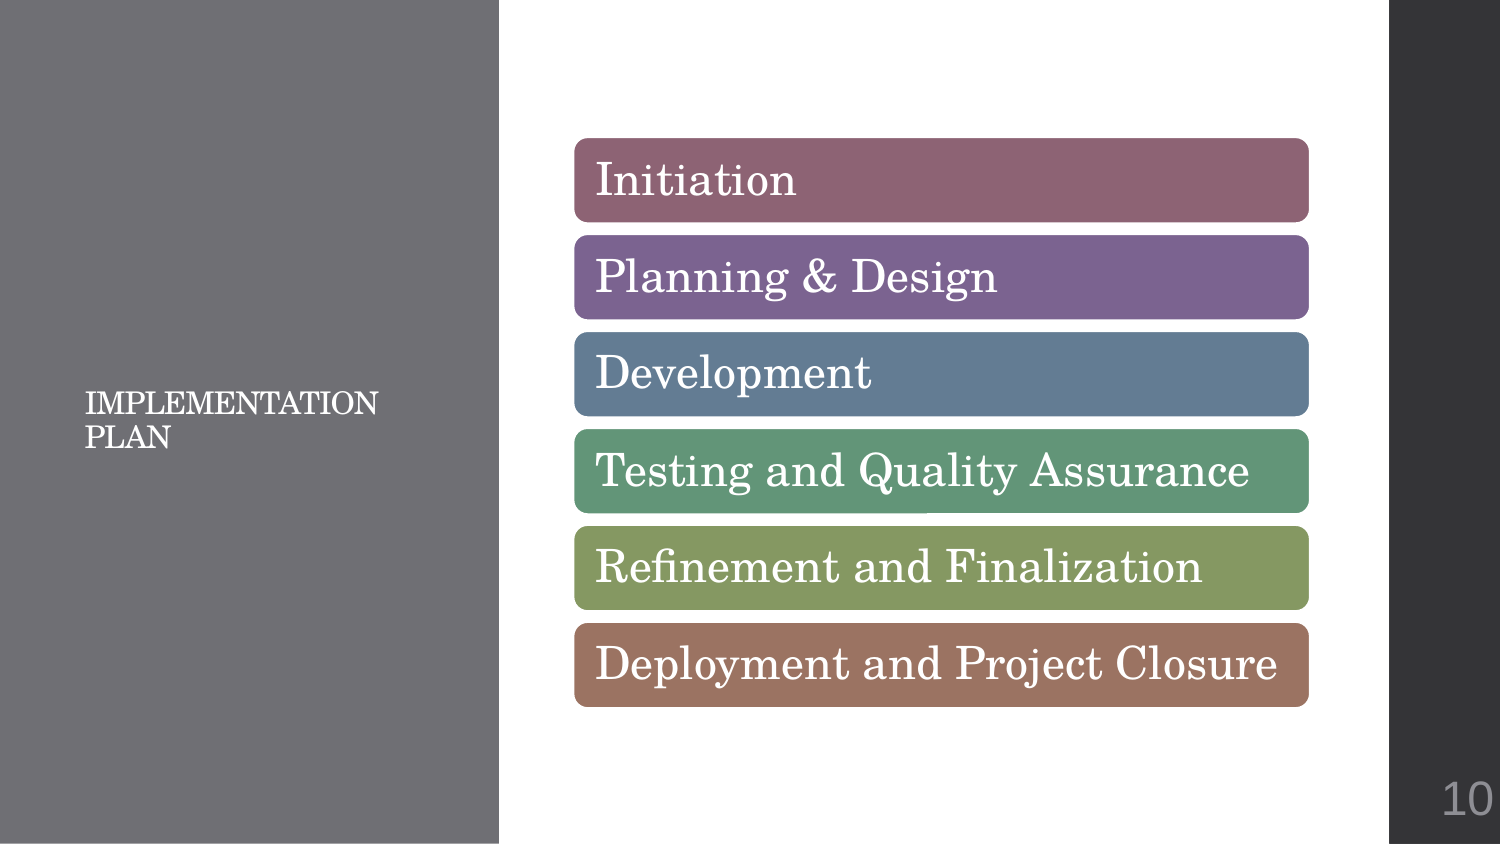

Initiation
Planning & Design
Development
Testing and Quality Assurance
Refinement and Finalization
Deployment and Project Closure
# IMPLEMENTATION PLAN
10